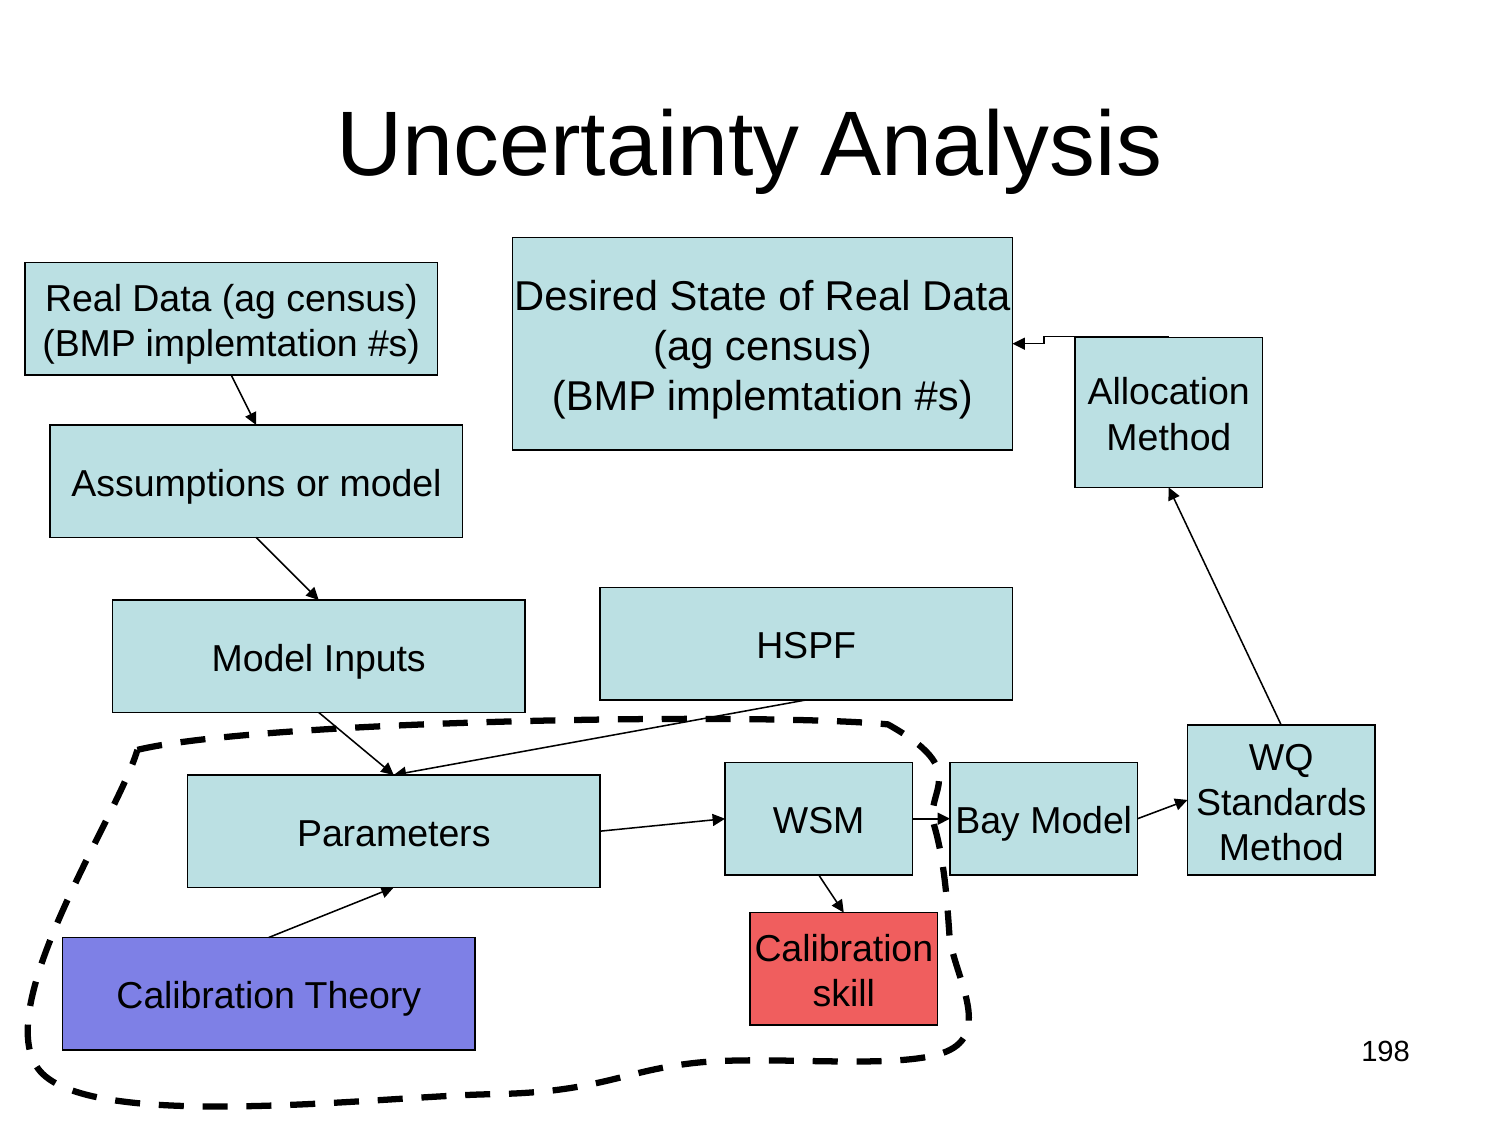

# Uncertainty Analysis
Desired State of Real Data
(ag census)
(BMP implemtation #s)
Real Data (ag census)
(BMP implemtation #s)
Allocation
Method
Assumptions or model
HSPF
Model Inputs

WQ
Standards
Method
WSM
Bay Model
Parameters
Calibration
skill
Calibration Theory
198